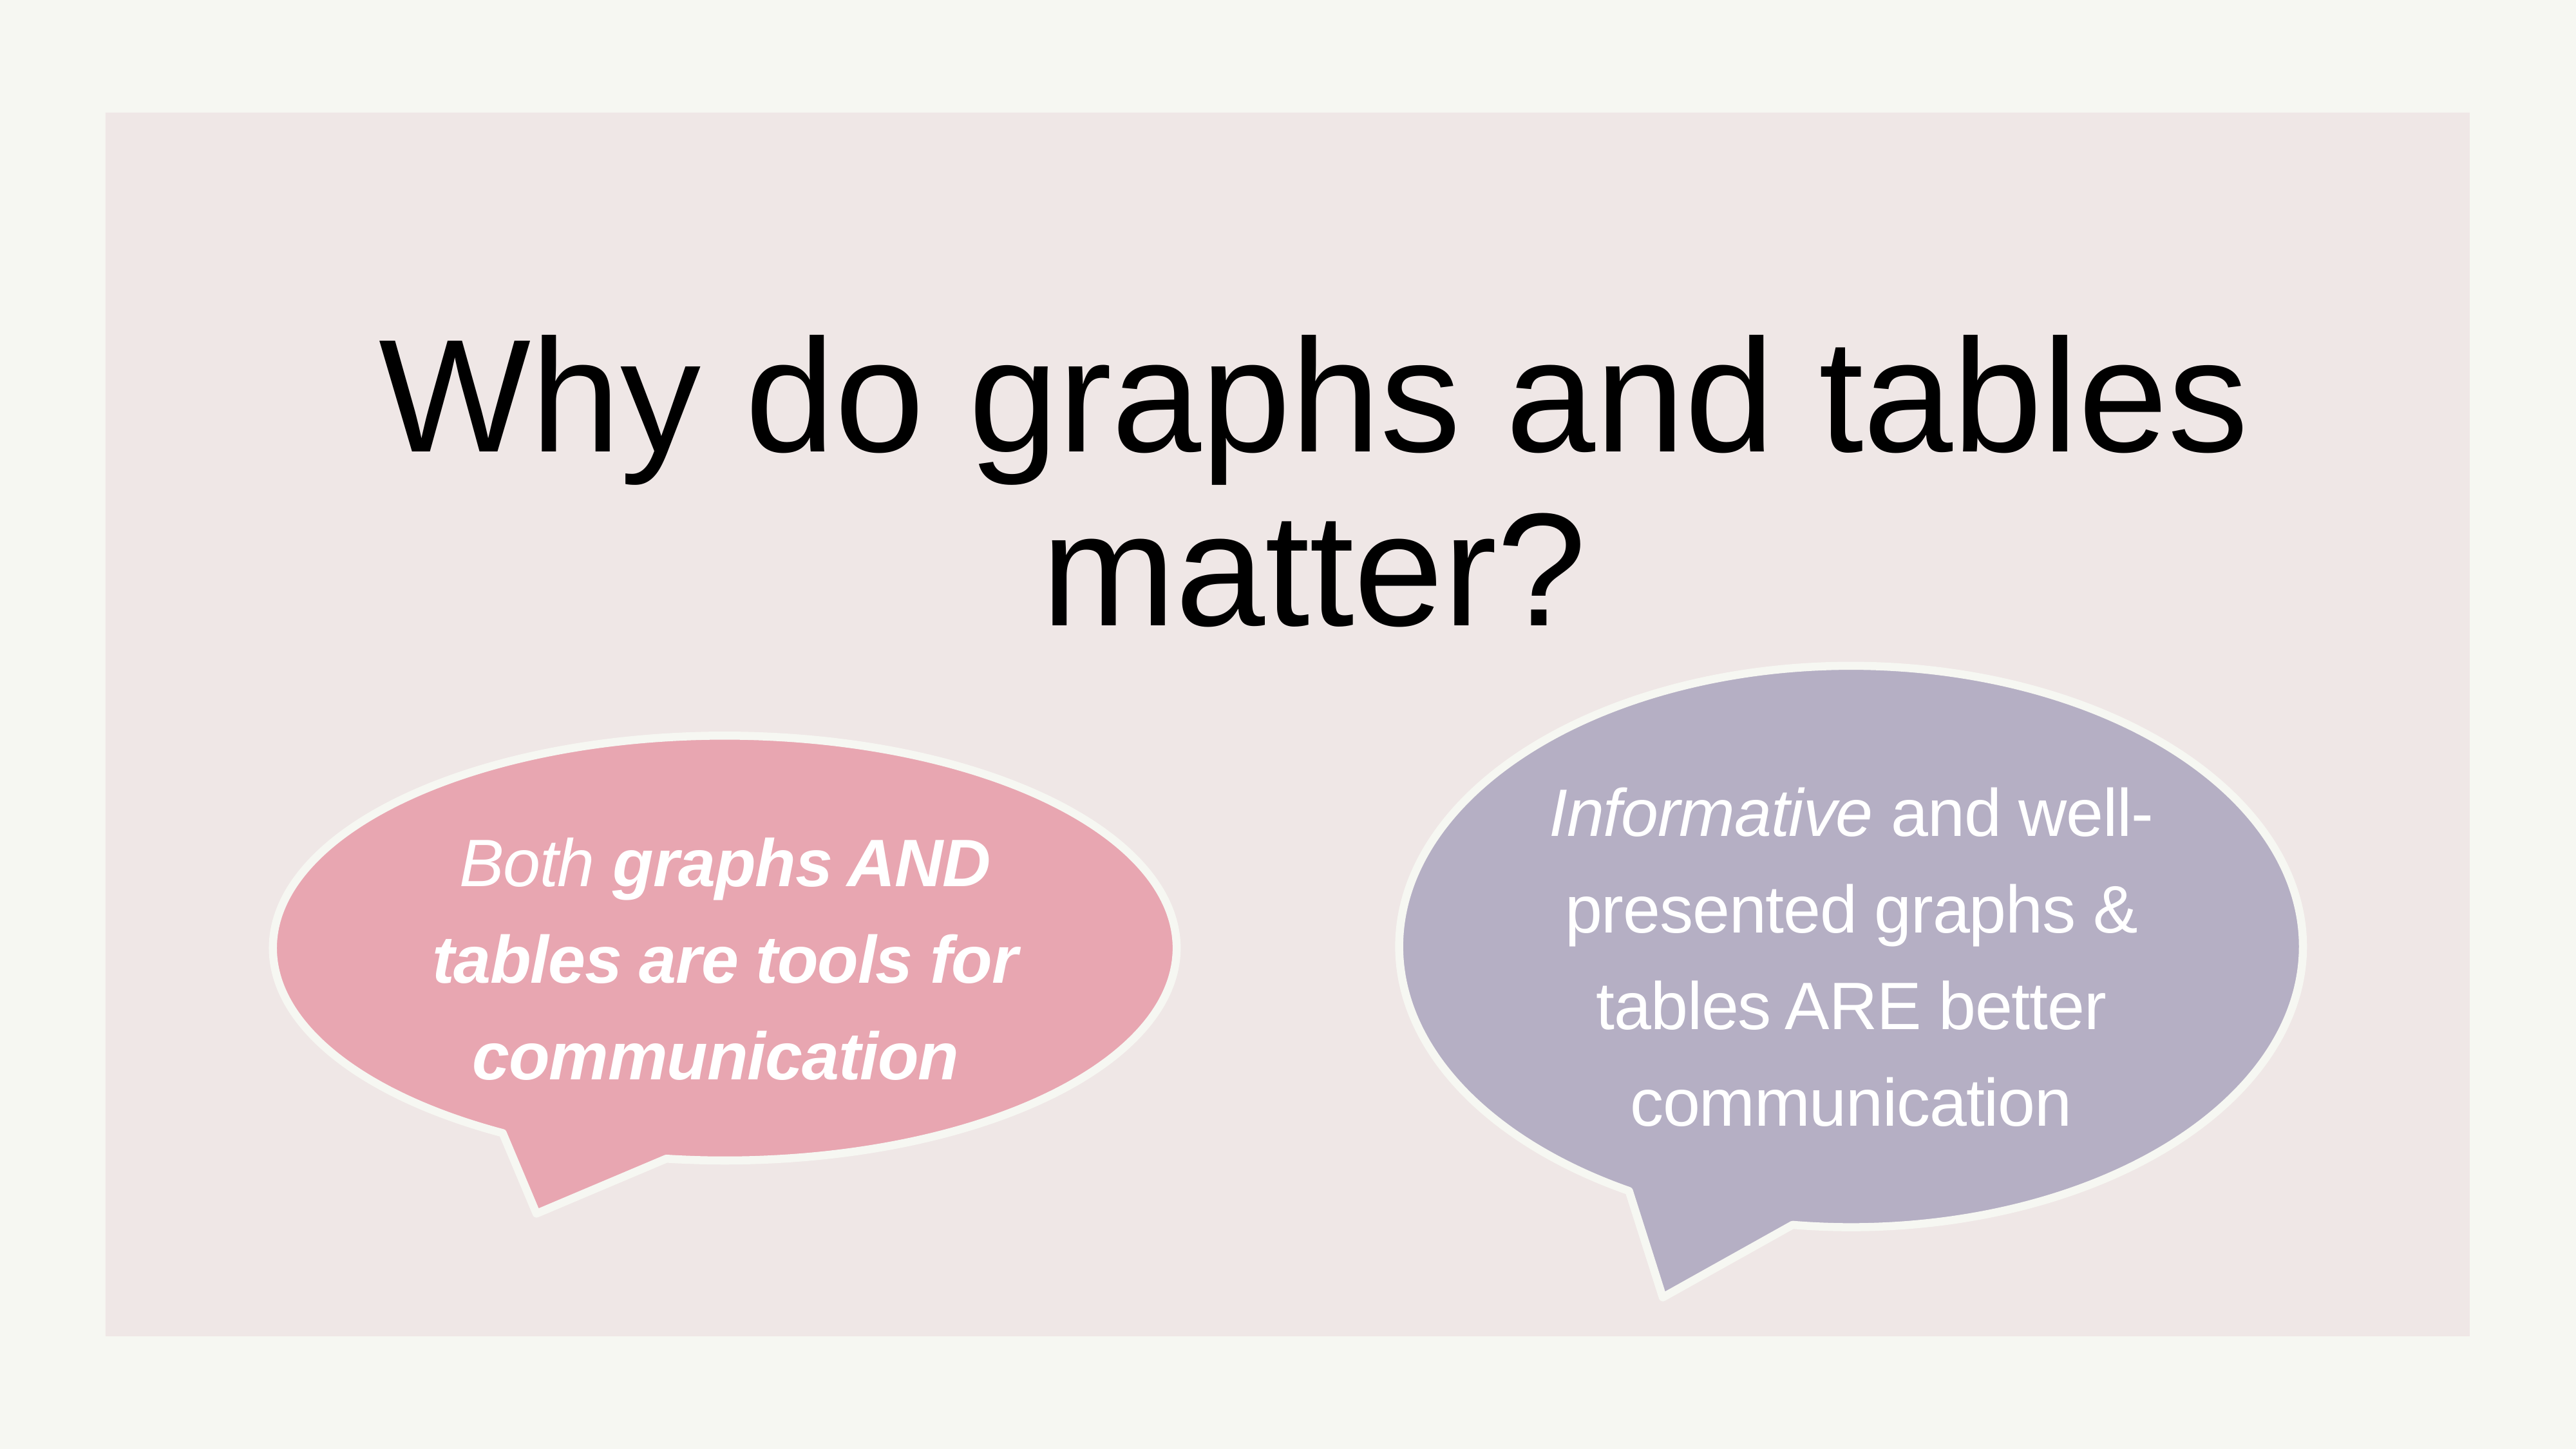

Why do graphs and tables matter?
Informative and well-presented graphs & tables ARE better communication
Both graphs AND tables are tools for communication